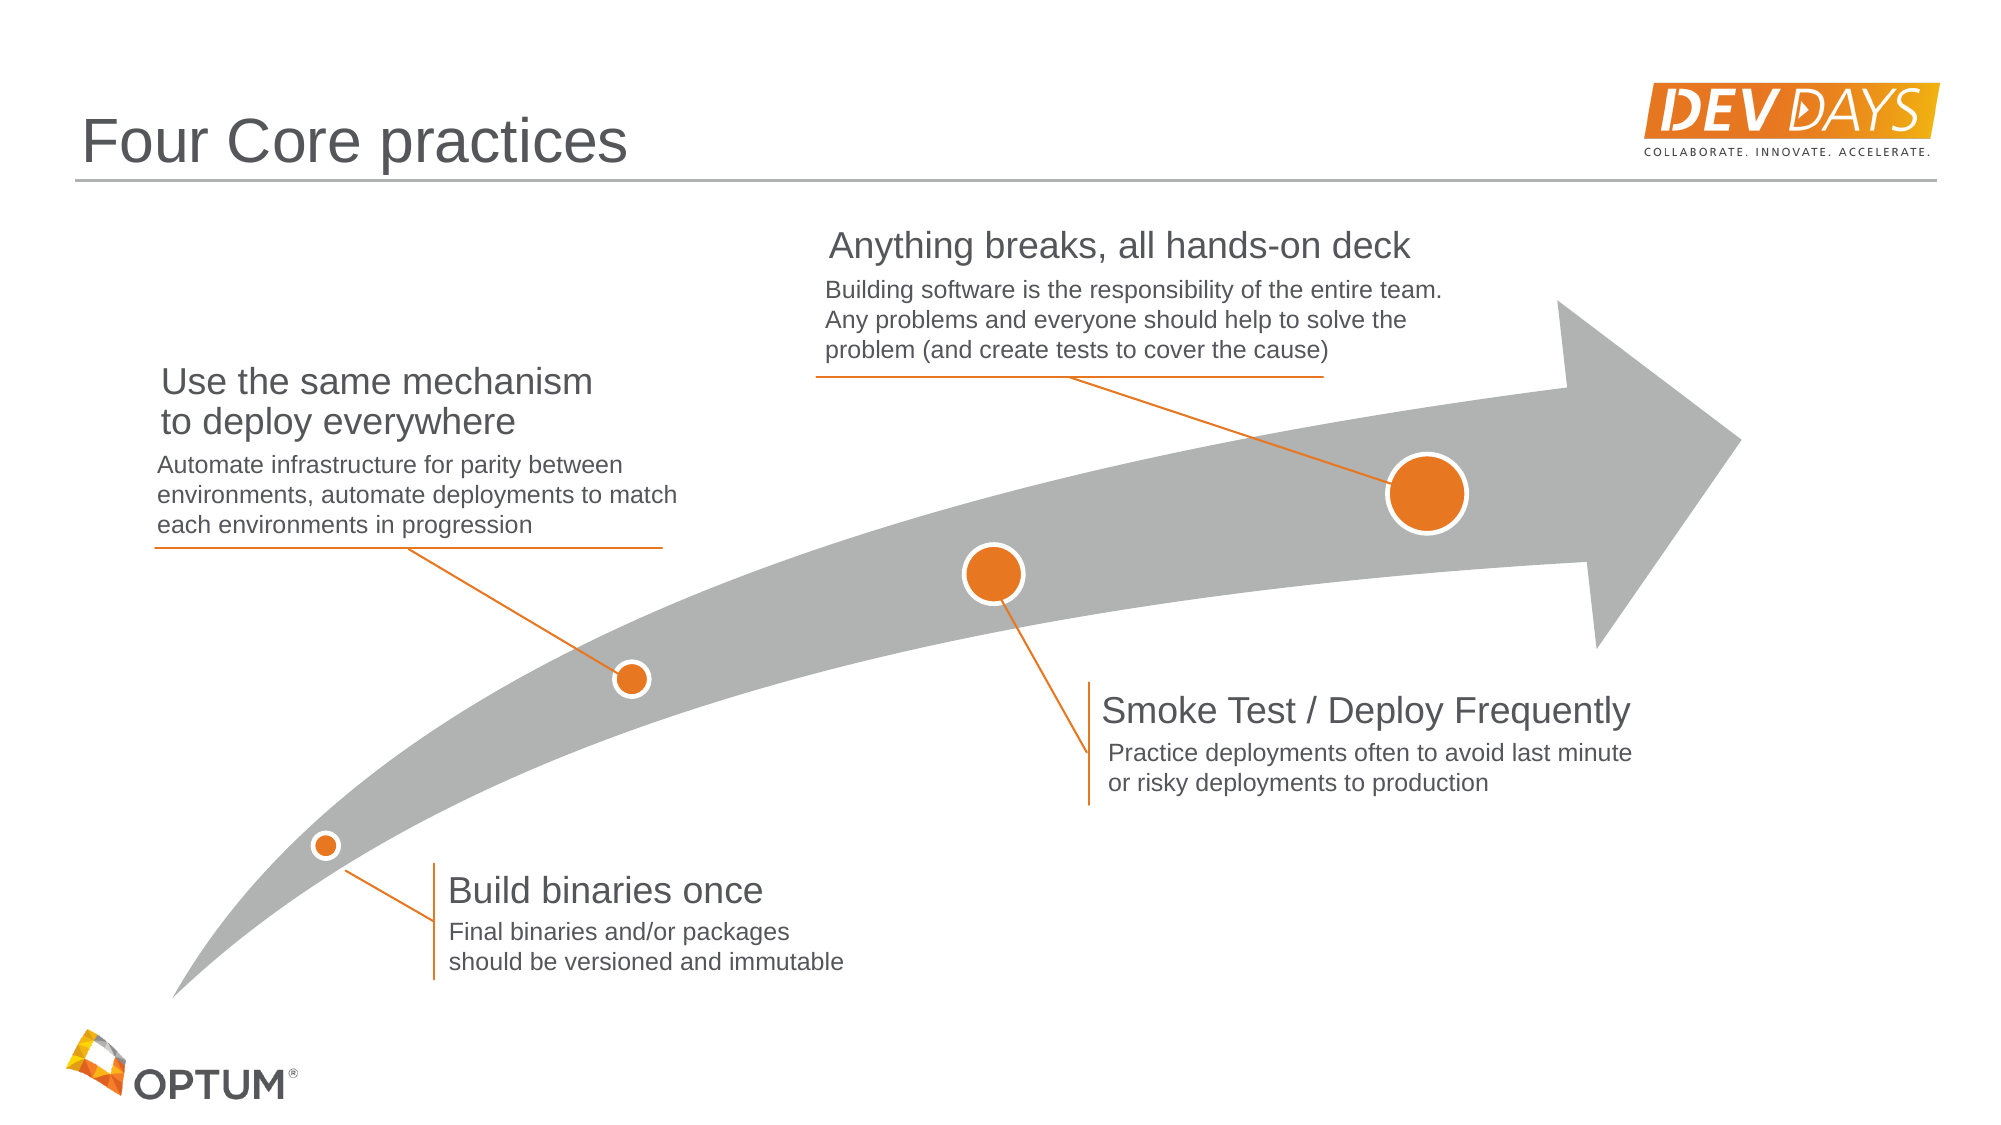

# Four Core practices
Anything breaks, all hands-on deck
Building software is the responsibility of the entire team. Any problems and everyone should help to solve the problem (and create tests to cover the cause)
Build binaries once
Use the same mechanism to deploy everywhere
Smoke Test / Deploy Frequently

Automate infrastructure for parity between environments, automate deployments to match each environments in progression
Practice deployments often to avoid last minute or risky deployments to production
Final binaries and/or packages
should be versioned and immutable